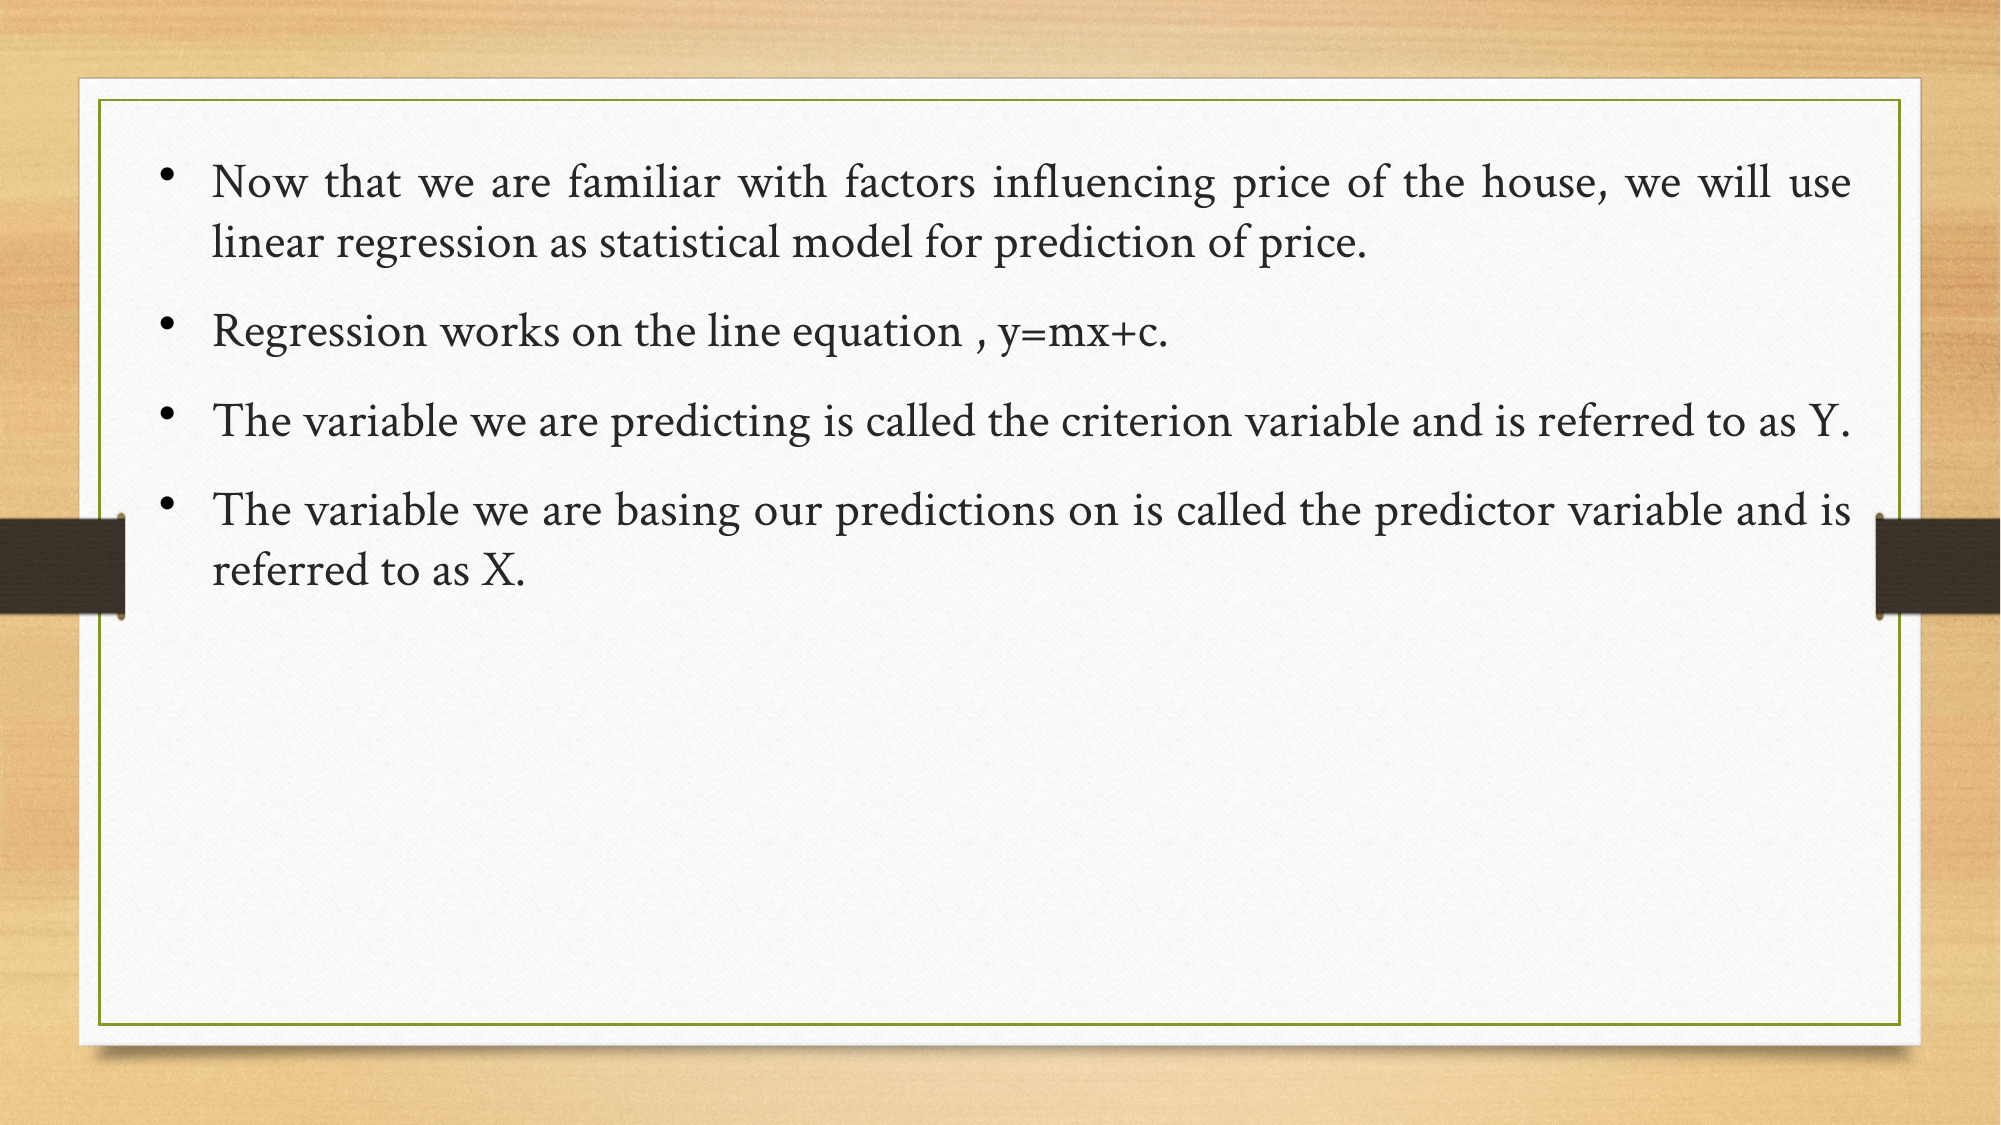

Now that we are familiar with factors influencing price of the house, we will use linear regression as statistical model for prediction of price.
Regression works on the line equation , y=mx+c.
The variable we are predicting is called the criterion variable and is referred to as Y.
The variable we are basing our predictions on is called the predictor variable and is referred to as X.